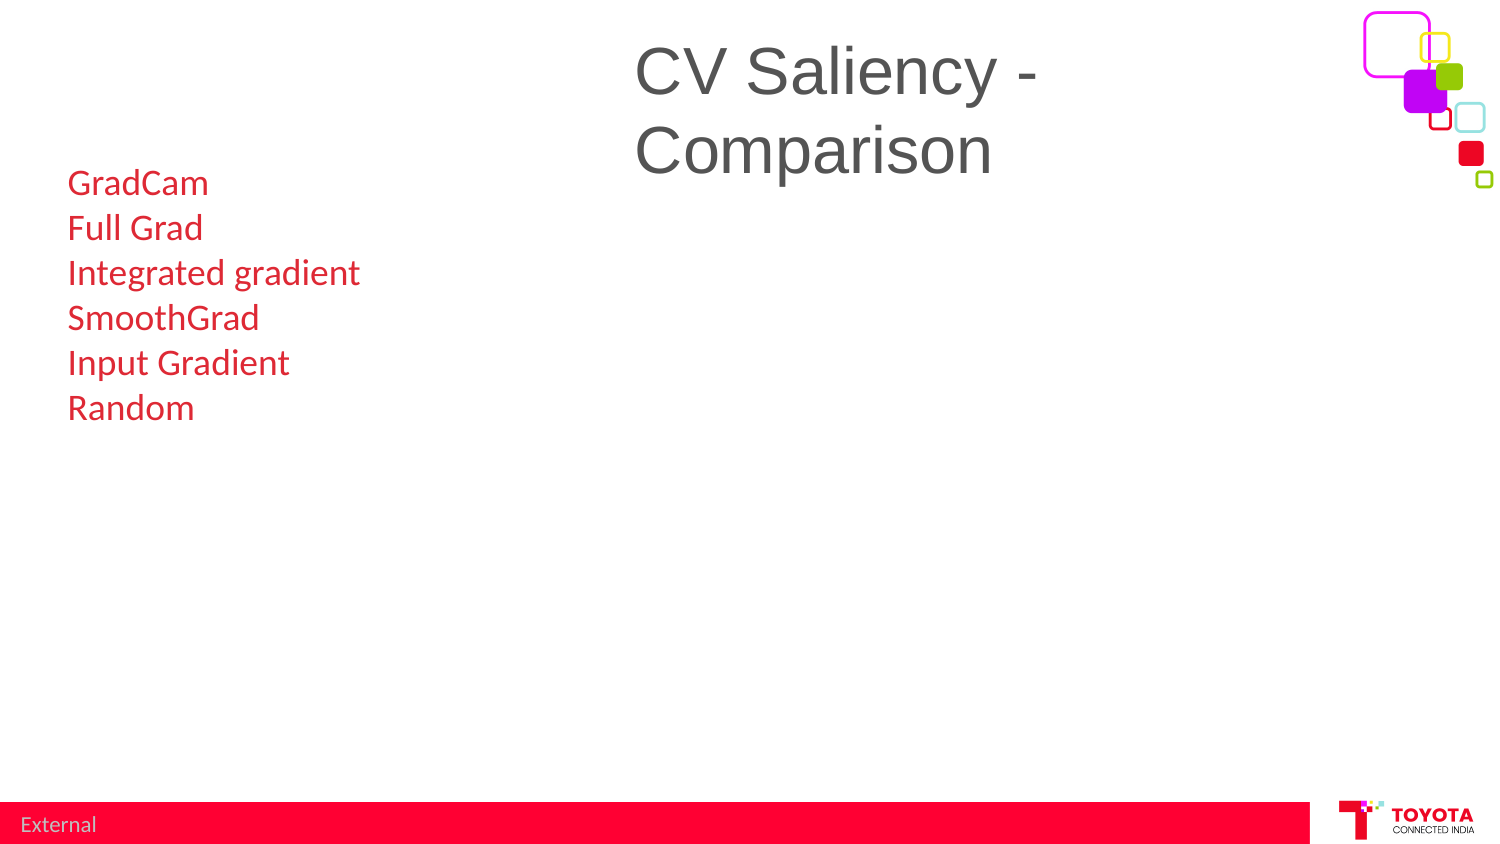

CV Saliency - Comparison
GradCam
Full Grad
Integrated gradient
SmoothGrad
Input Gradient
Random

External